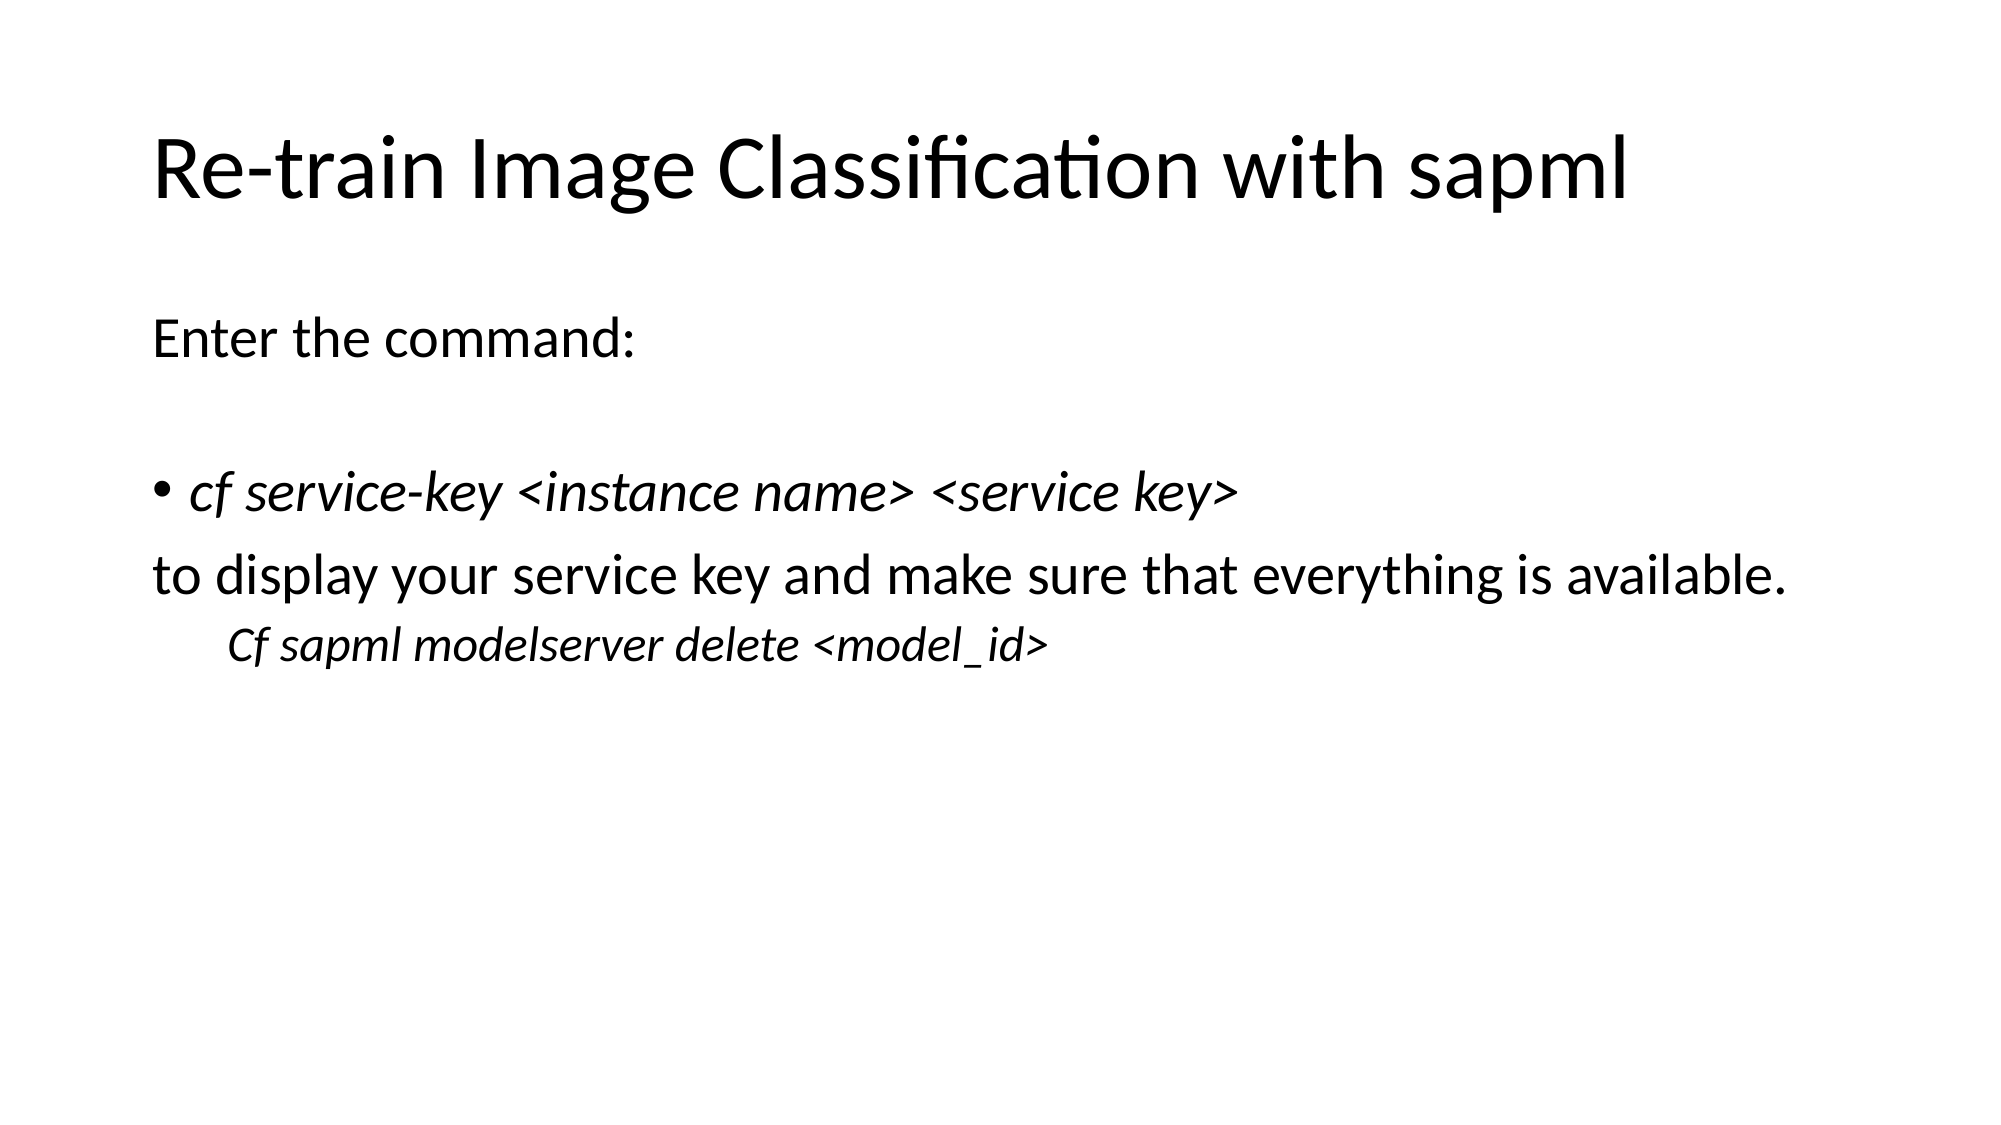

# Re-train Image Classification with sapml
Enter the command:
cf service-key <instance name> <service key>
to display your service key and make sure that everything is available.
Cf sapml modelserver delete <model_id>